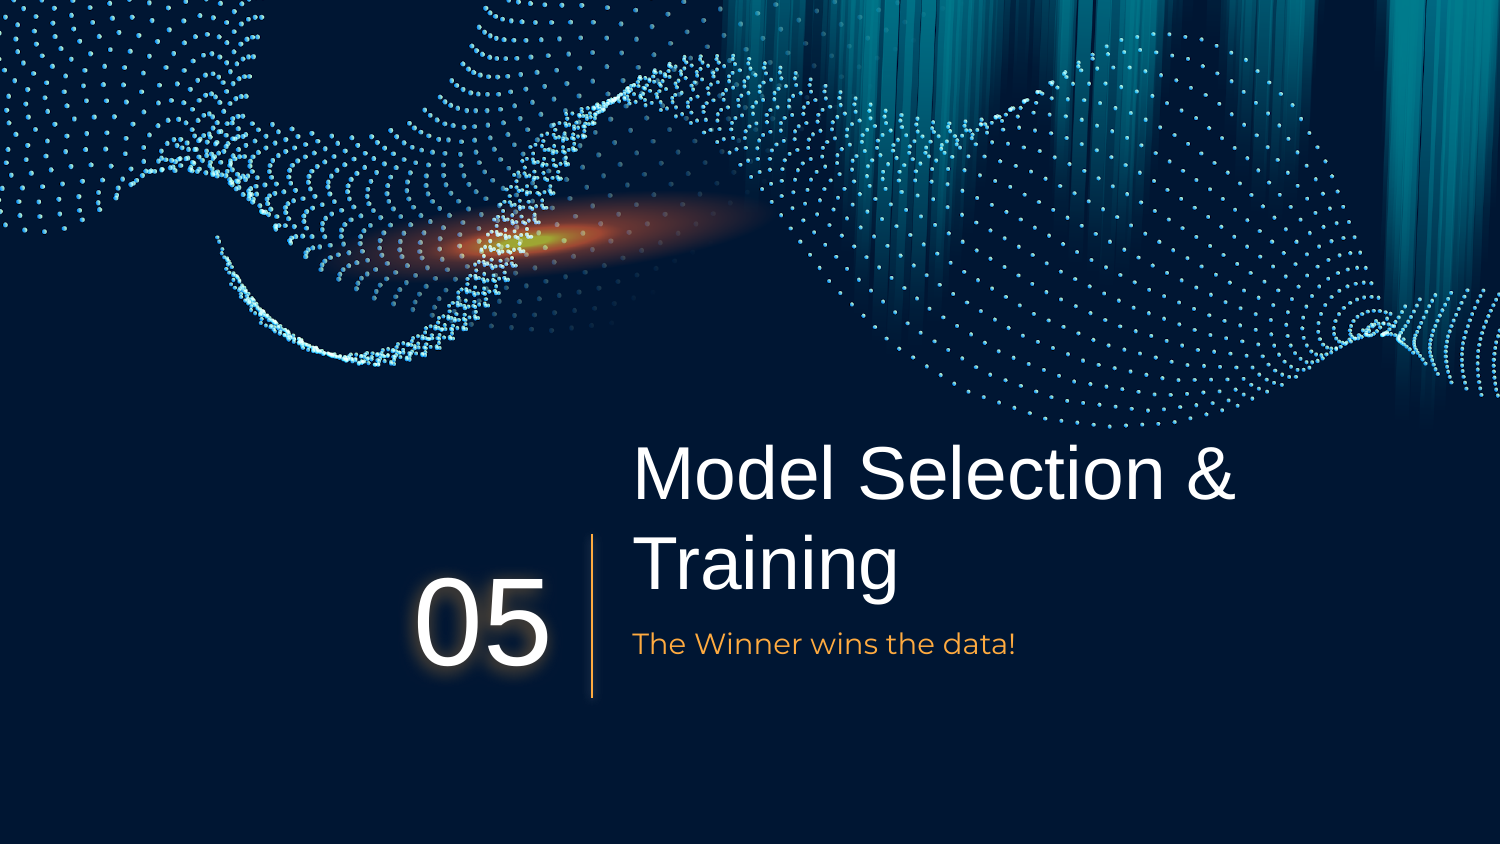

# Model Selection & Training
05
The Winner wins the data!